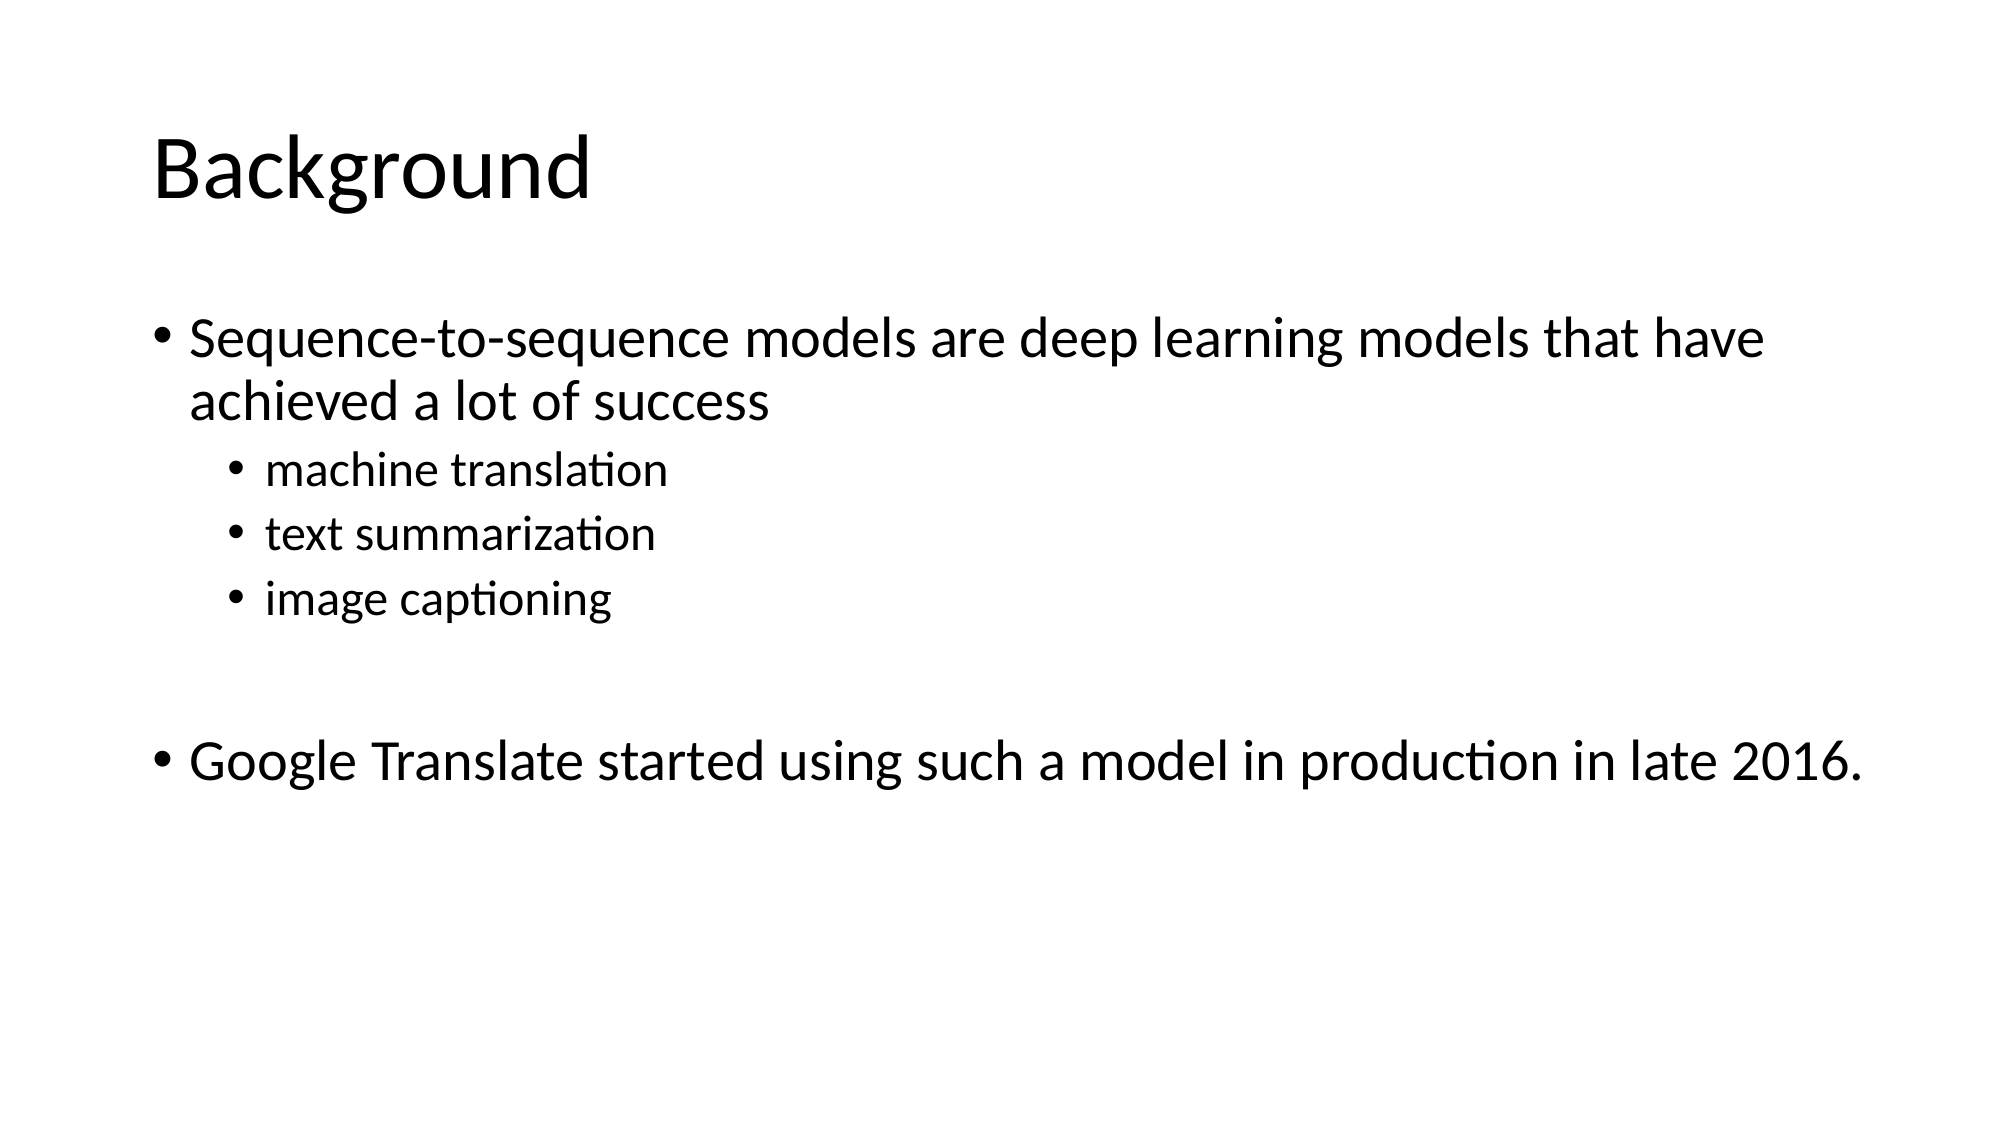

# Background
Sequence-to-sequence models are deep learning models that have achieved a lot of success
machine translation
text summarization
image captioning

Google Translate started using such a model in production in late 2016.